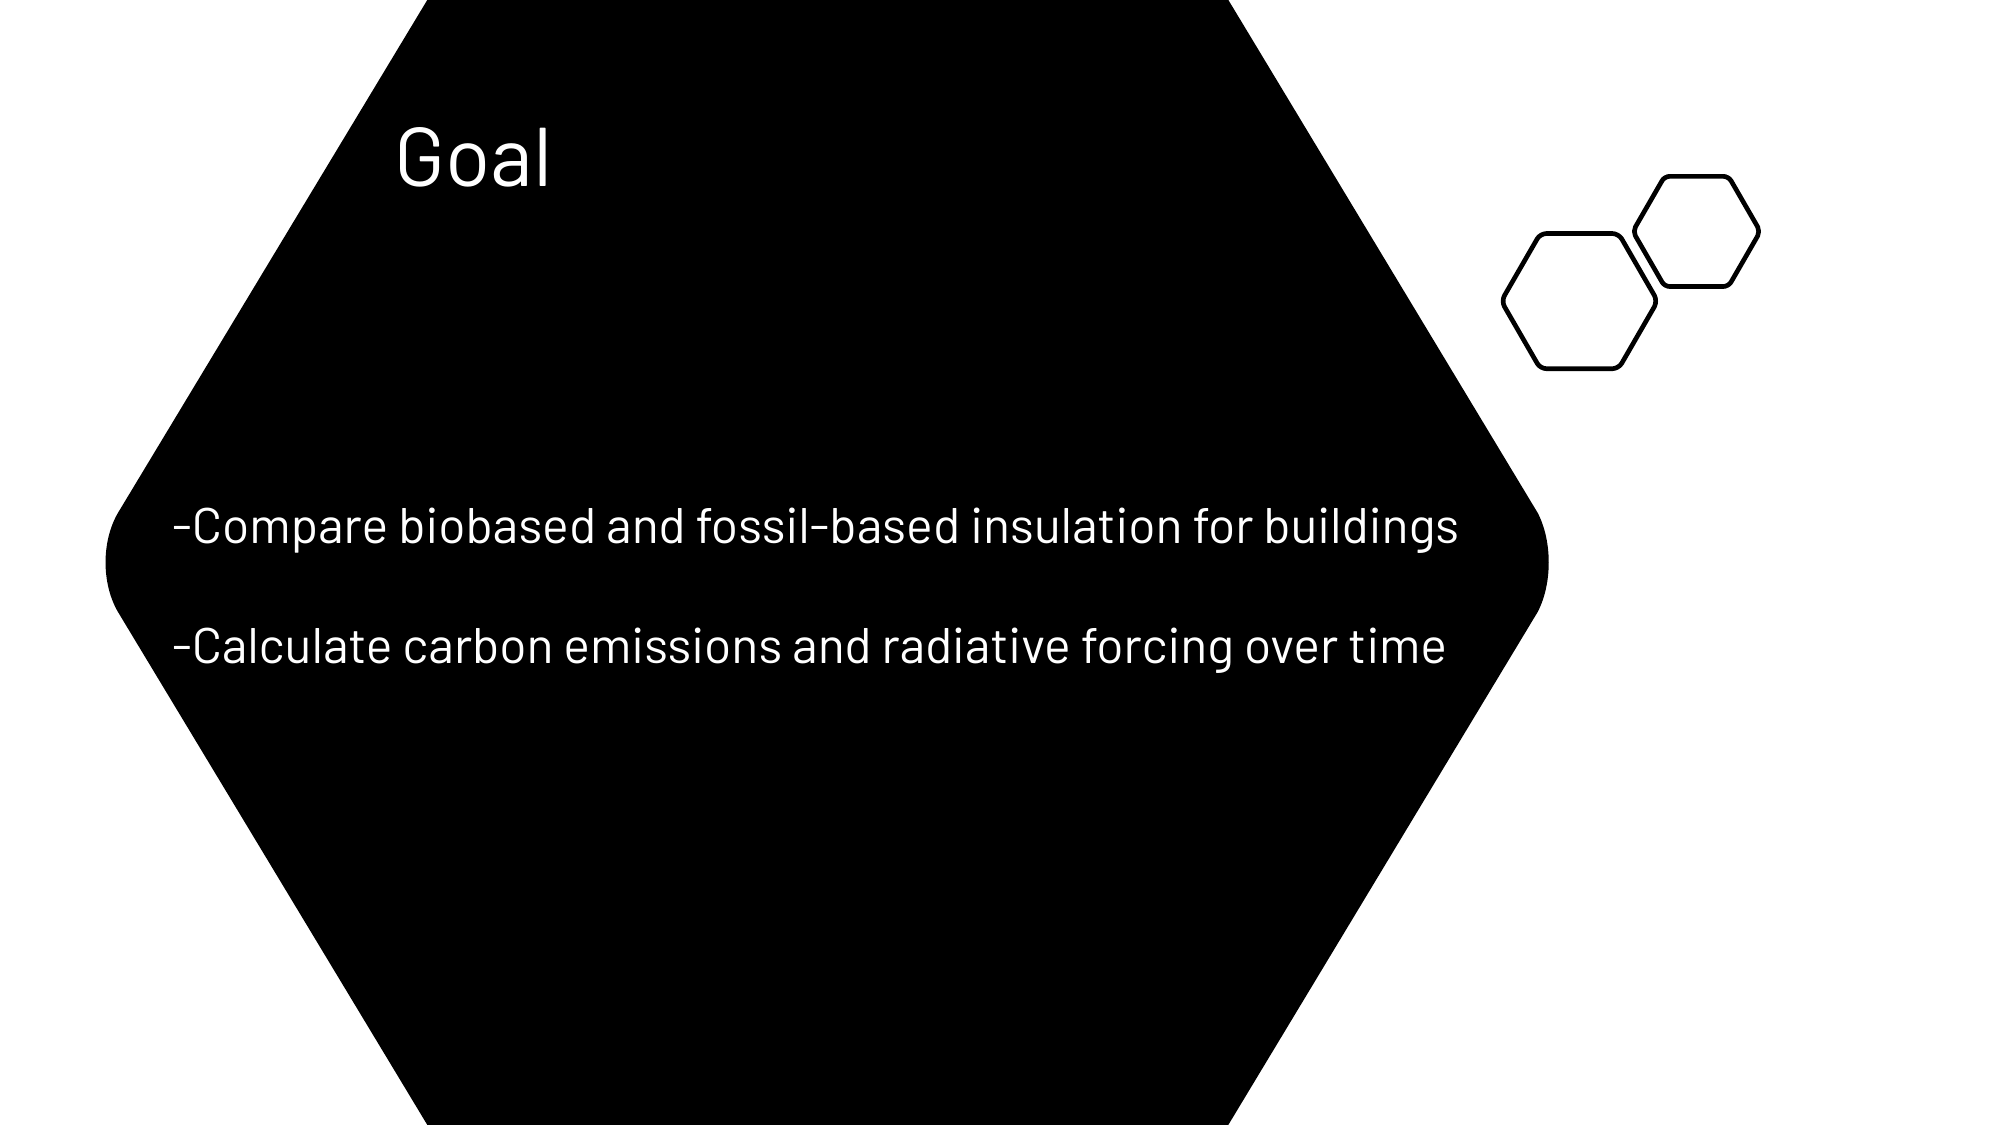

Goal

-Compare biobased and fossil-based insulation for buildings
-Calculate carbon emissions and radiative forcing over time